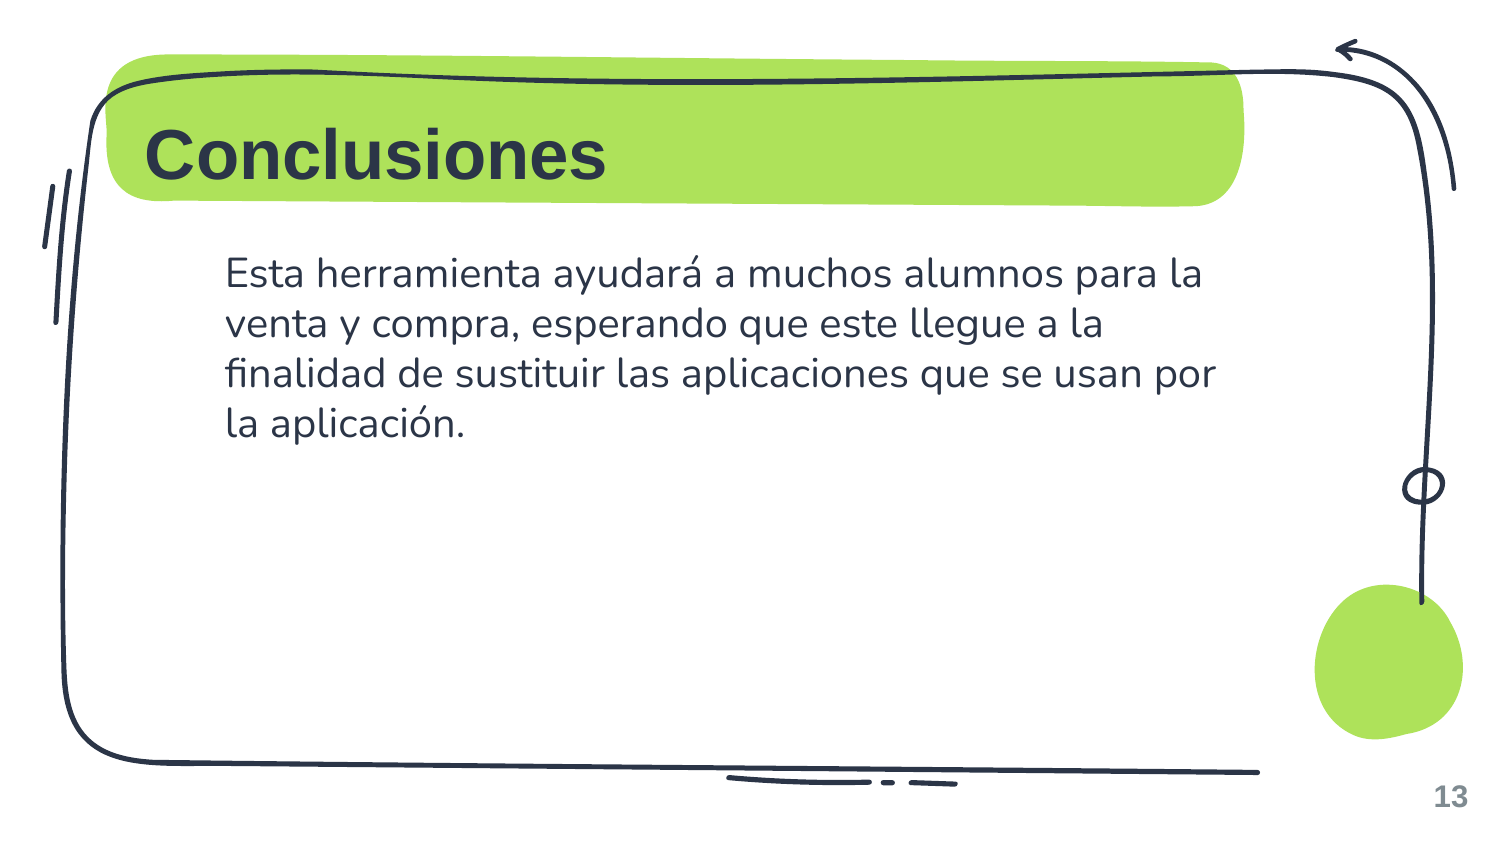

# Conclusiones
Esta herramienta ayudará a muchos alumnos para la venta y compra, esperando que este llegue a la finalidad de sustituir las aplicaciones que se usan por la aplicación.
13